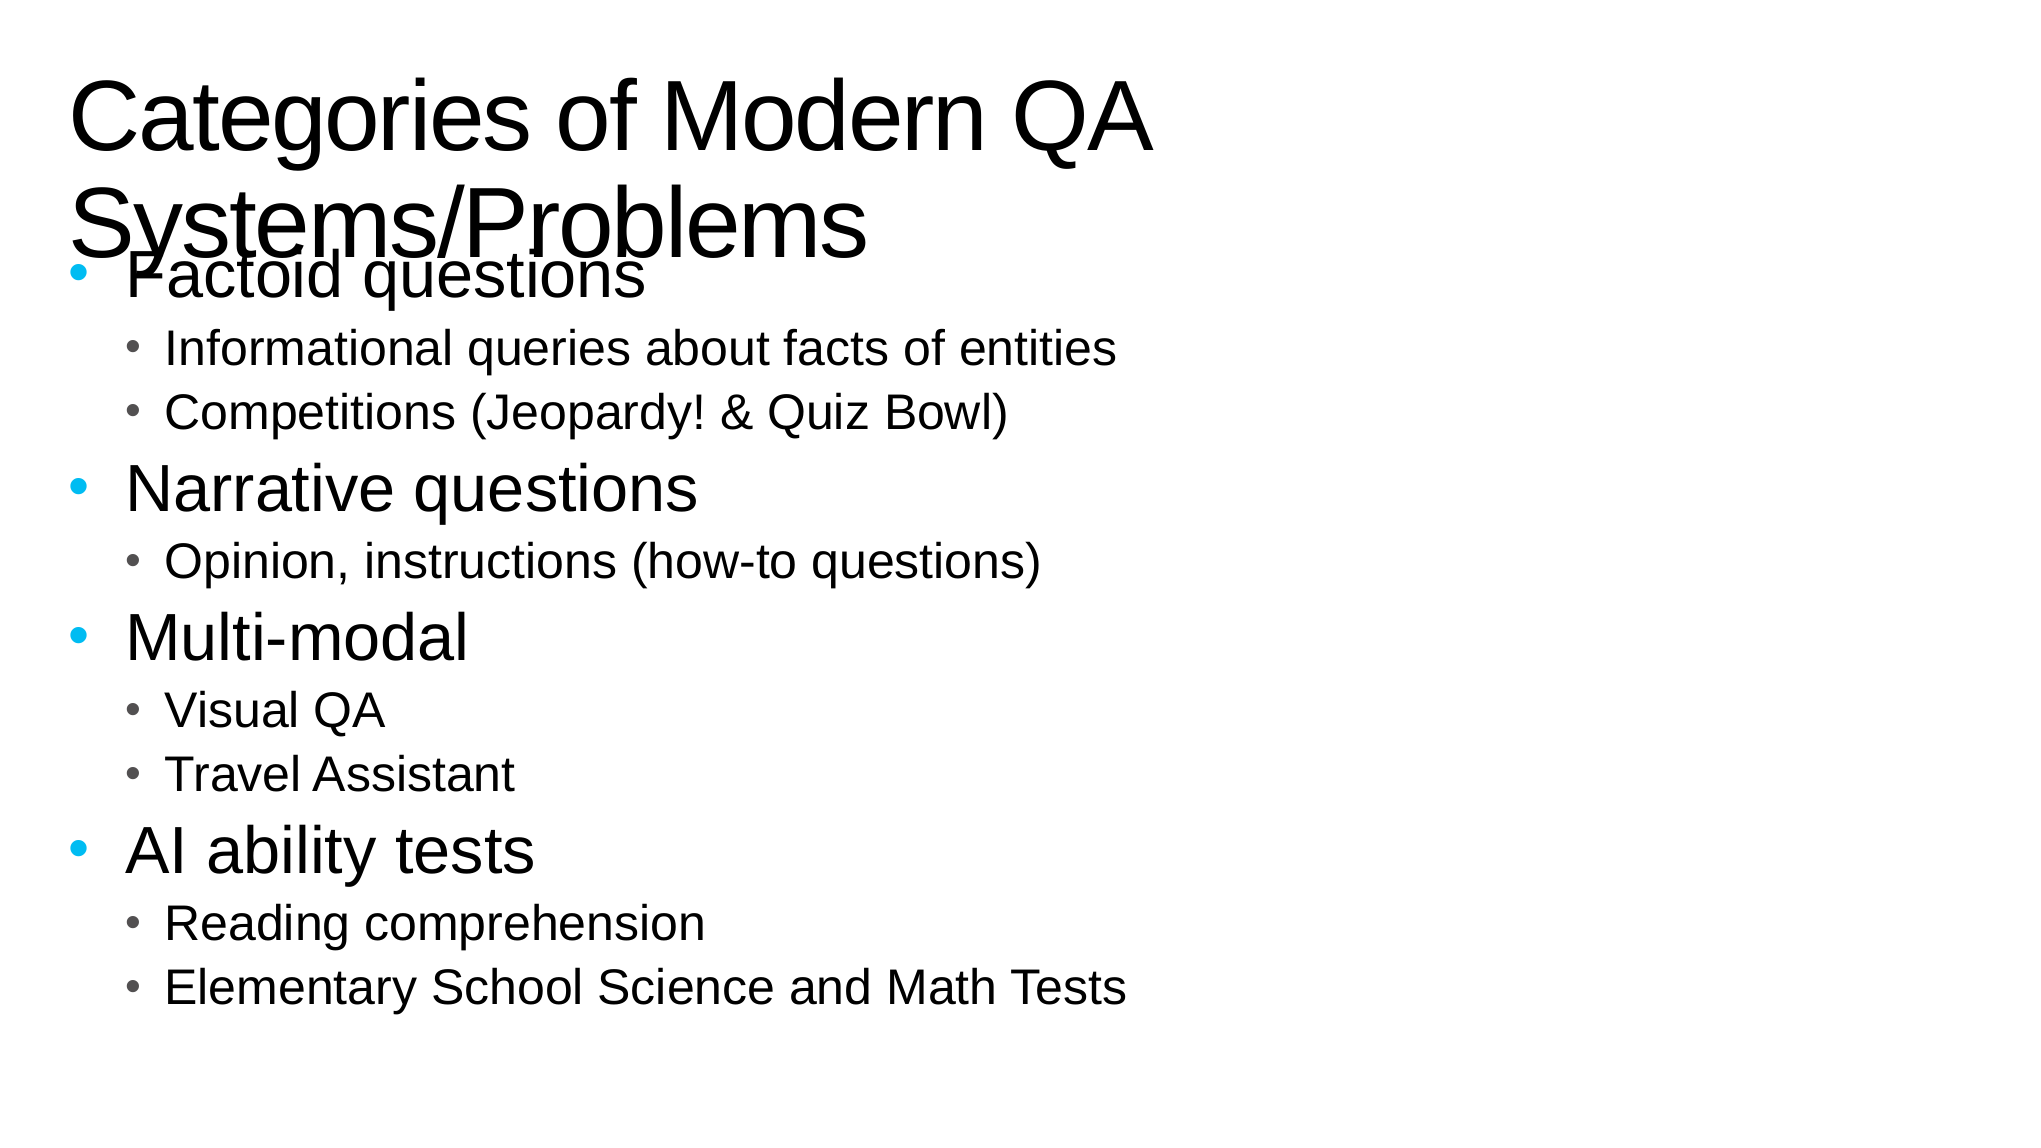

# Categories of Modern QA Systems/Problems
Factoid questions
Informational queries about facts of entities
Competitions (Jeopardy! & Quiz Bowl)
Narrative questions
Opinion, instructions (how-to questions)
Multi-modal
Visual QA
Travel Assistant
AI ability tests
Reading comprehension
Elementary School Science and Math Tests